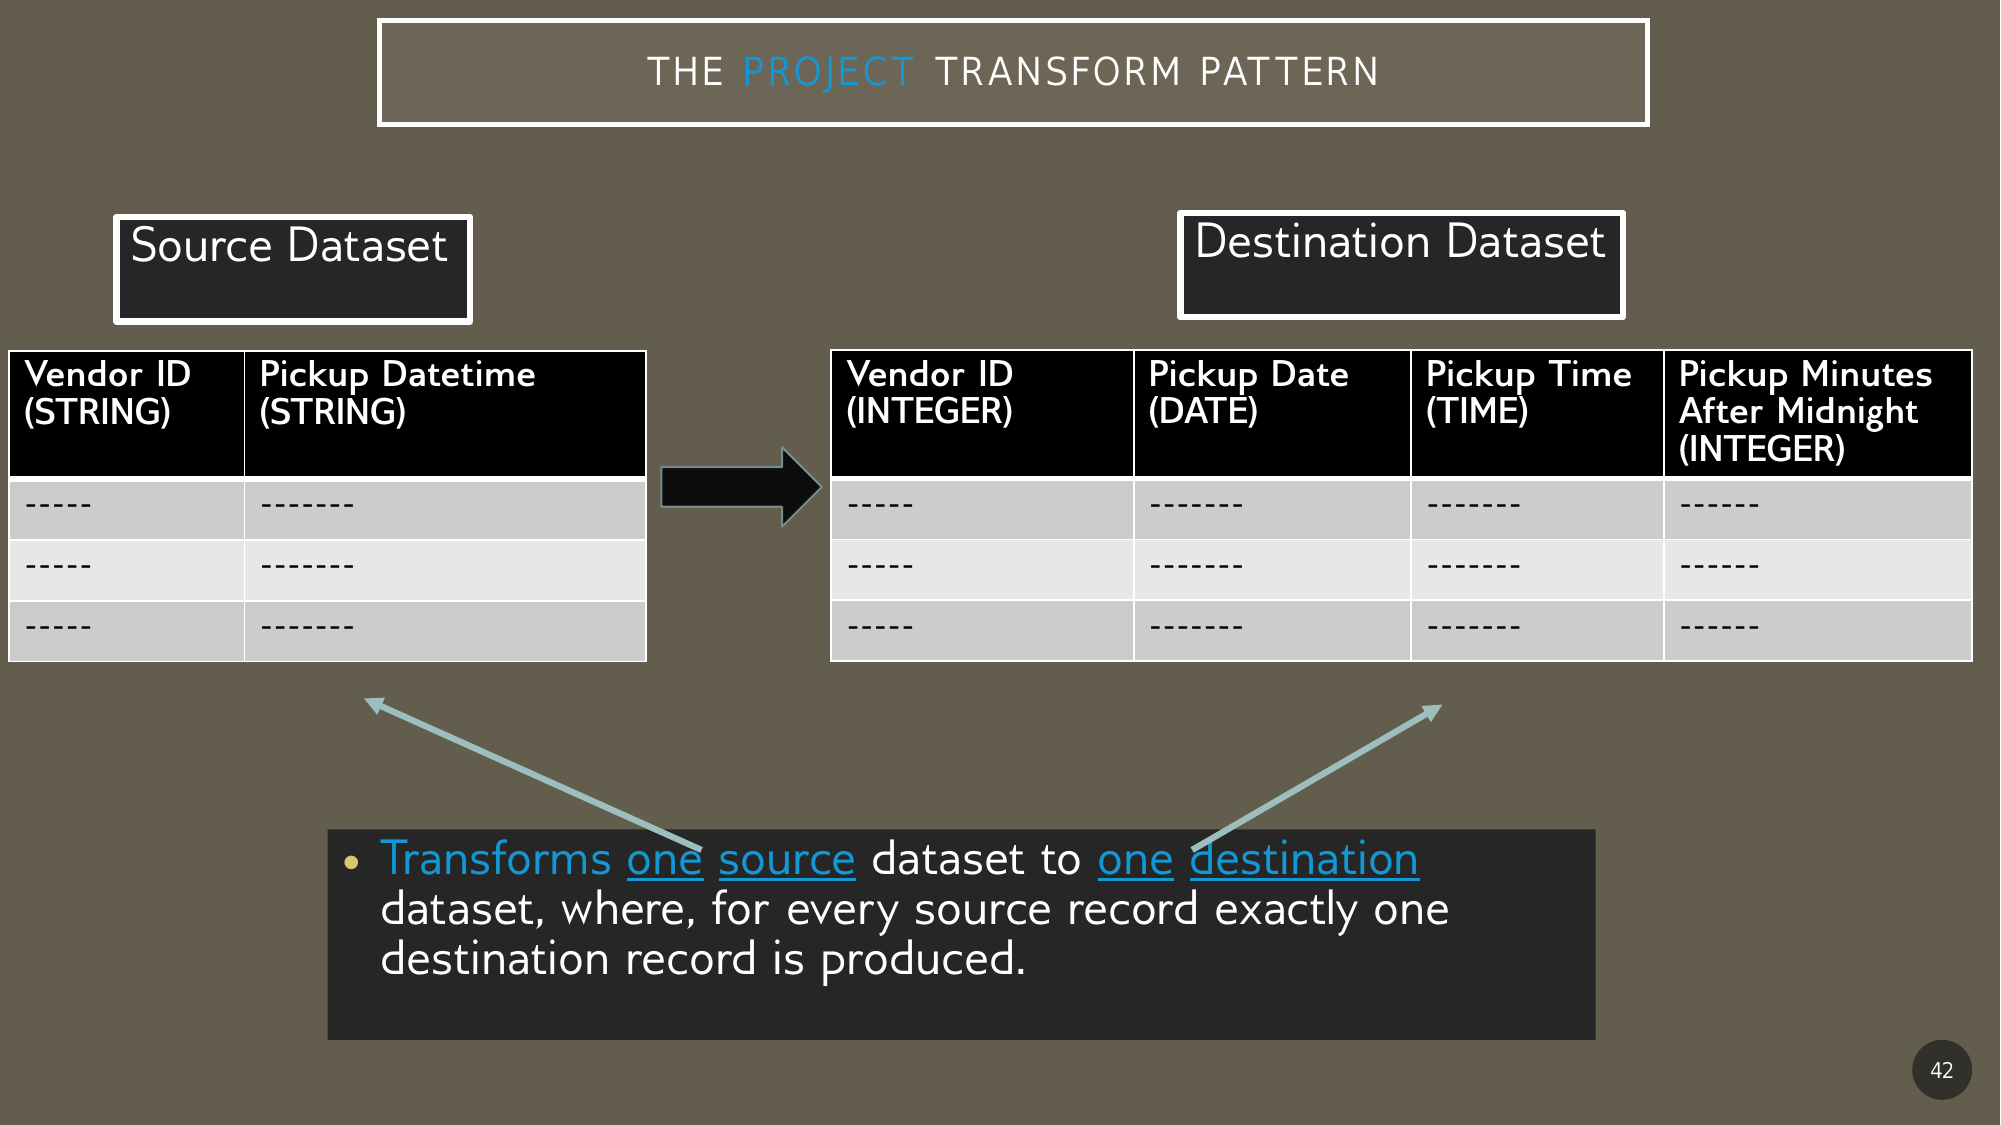

# The project Transform pattern
Destination Dataset
Source Dataset
| Vendor ID (INTEGER) | Pickup Date (DATE) | Pickup Time (TIME) | Pickup Minutes After Midnight (INTEGER) |
| --- | --- | --- | --- |
| ----- | ------- | ------- | ------ |
| ----- | ------- | ------- | ------ |
| ----- | ------- | ------- | ------ |
| Vendor ID (STRING) | Pickup Datetime (STRING) |
| --- | --- |
| ----- | ------- |
| ----- | ------- |
| ----- | ------- |

Transforms one source dataset to one destination dataset, where, for every source record exactly one destination record is produced.
42